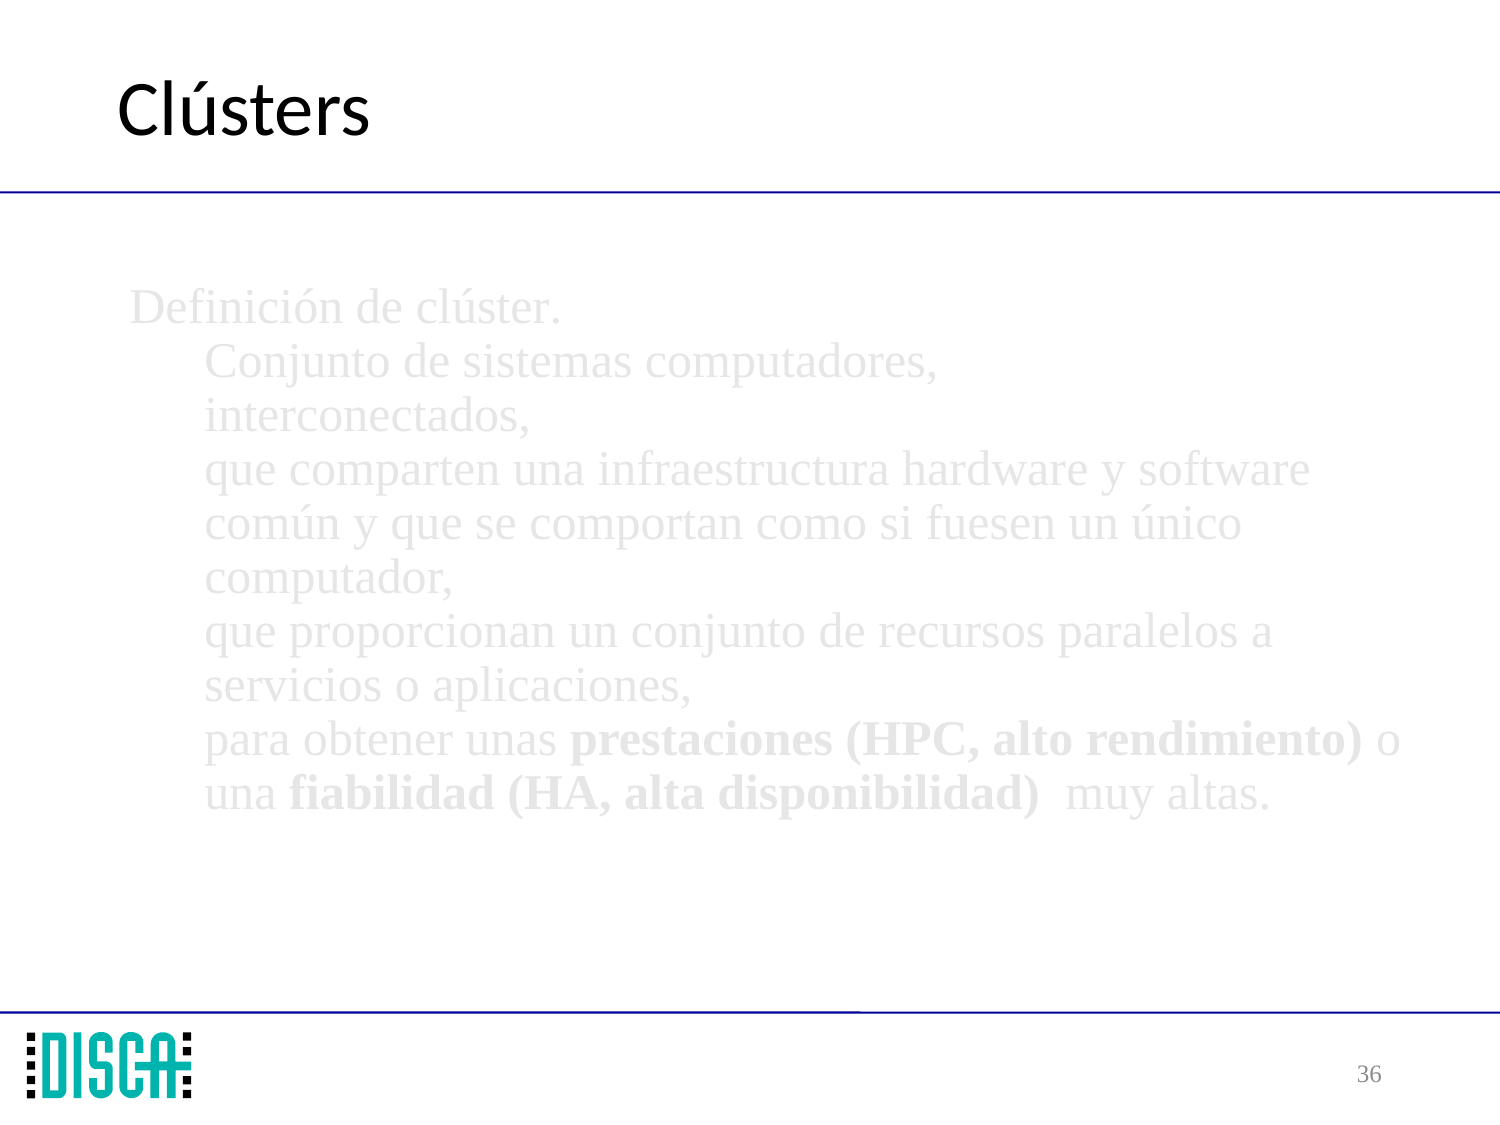

# Clústers
Definición de clúster.
Conjunto de sistemas computadores,
interconectados,
que comparten una infraestructura hardware y software común y que se comportan como si fuesen un único computador,
que proporcionan un conjunto de recursos paralelos a servicios o aplicaciones,
para obtener unas prestaciones (HPC, alto rendimiento) o una fiabilidad (HA, alta disponibilidad)  muy altas.
36